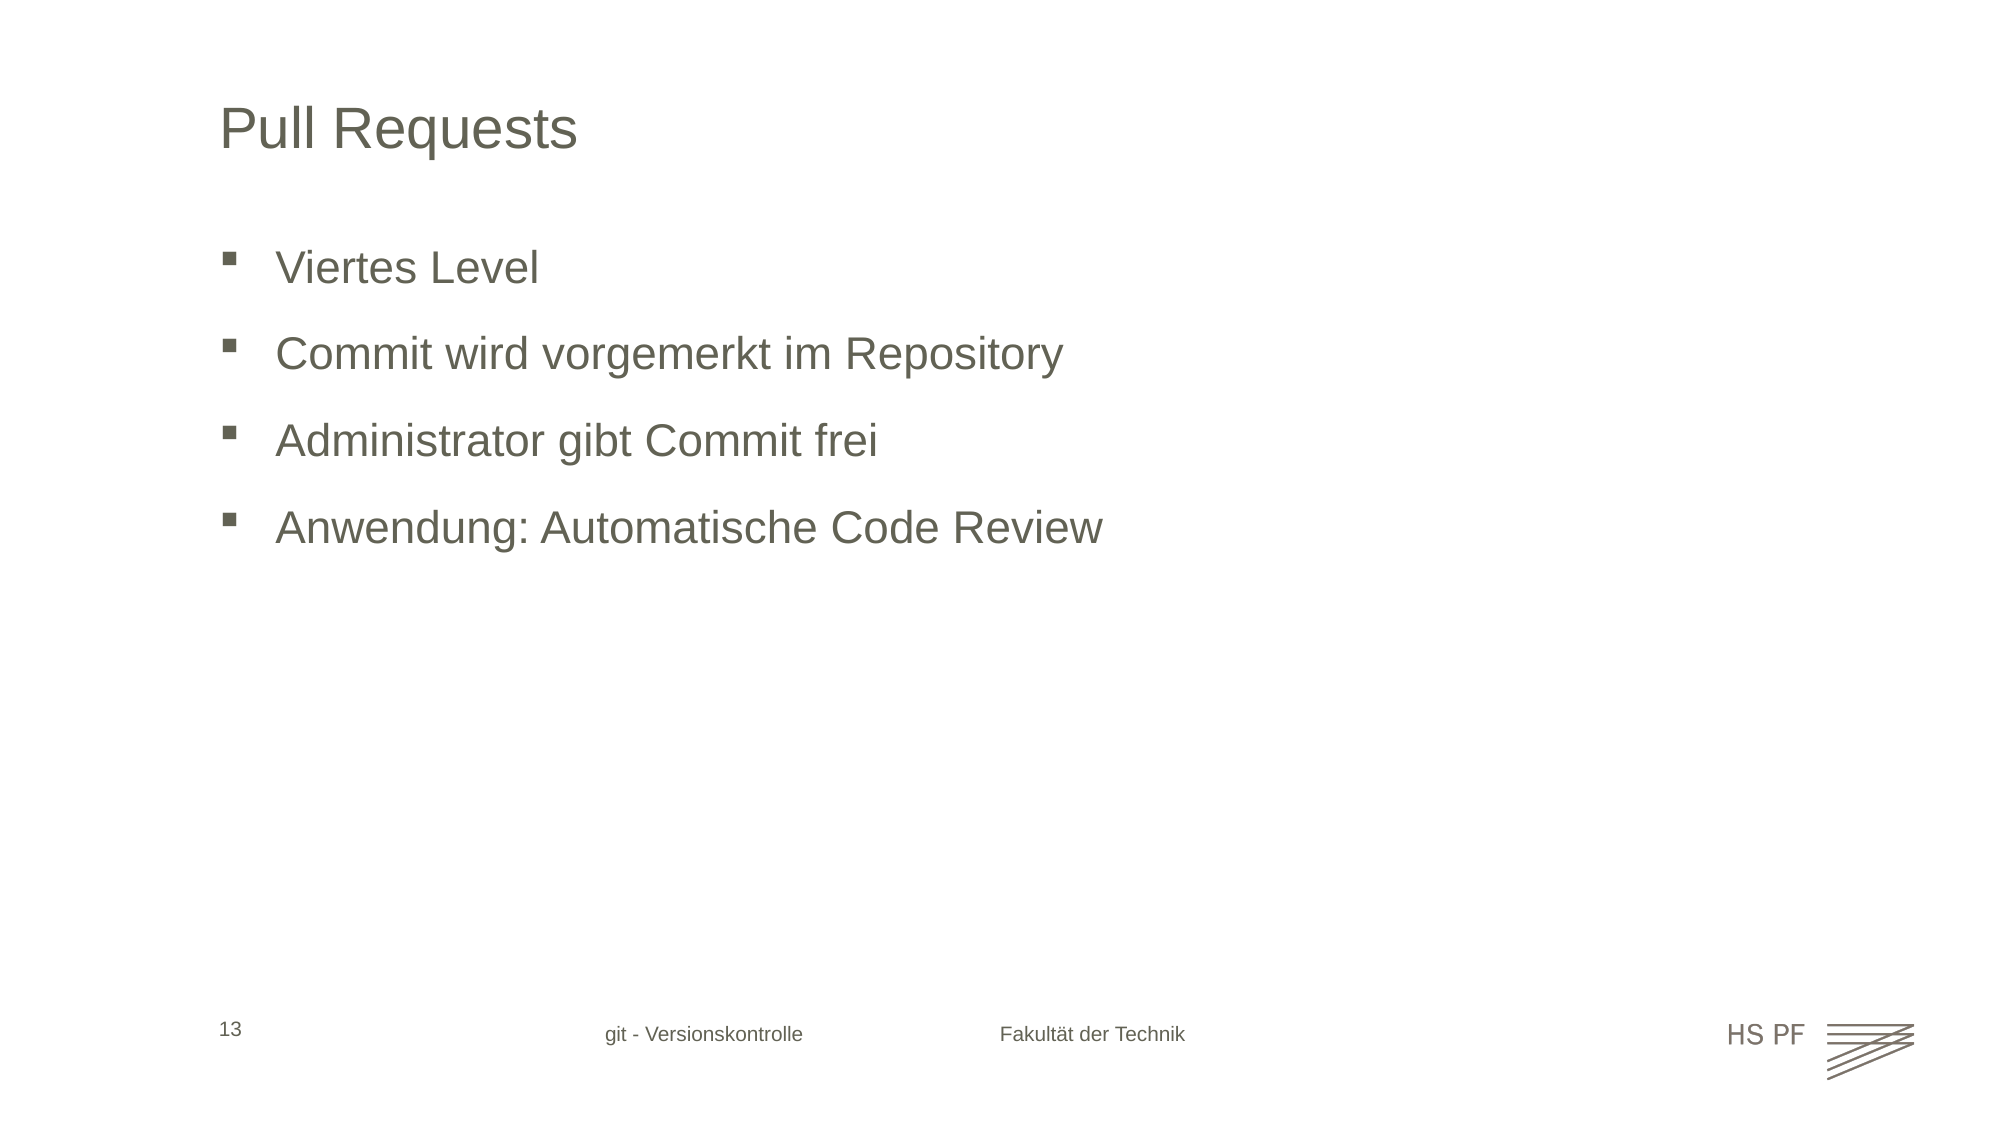

# Pull Requests
Viertes Level
Commit wird vorgemerkt im Repository
Administrator gibt Commit frei
Anwendung: Automatische Code Review